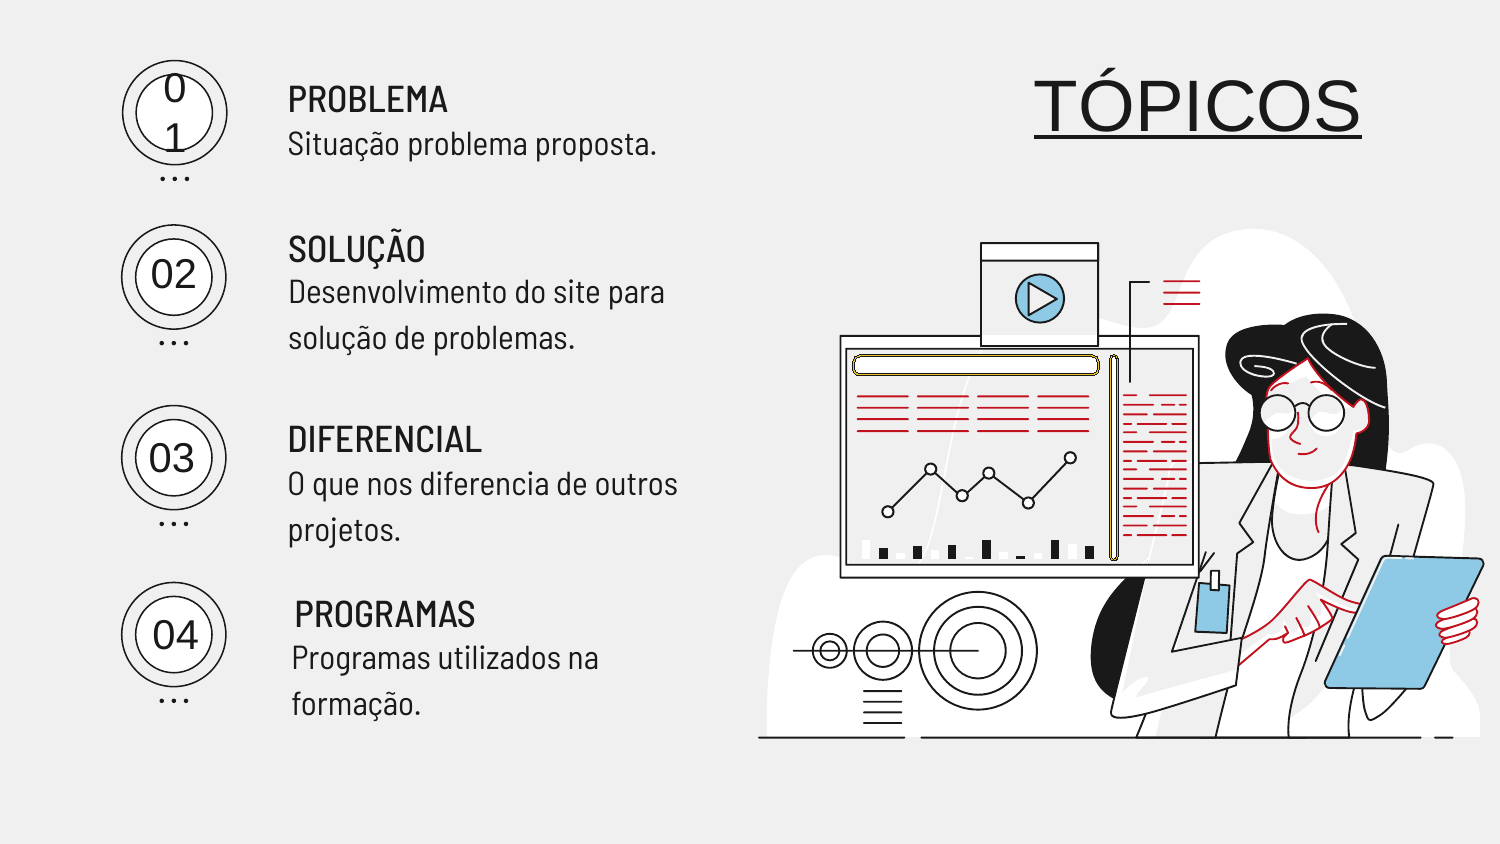

PROBLEMA
# TÓPICOS

01
Situação problema proposta.
SOLUÇÃO

02
Desenvolvimento do site para solução de problemas.
DIFERENCIAL

03
O que nos diferencia de outros projetos.
PROGRAMAS

04
Programas utilizados na formação.